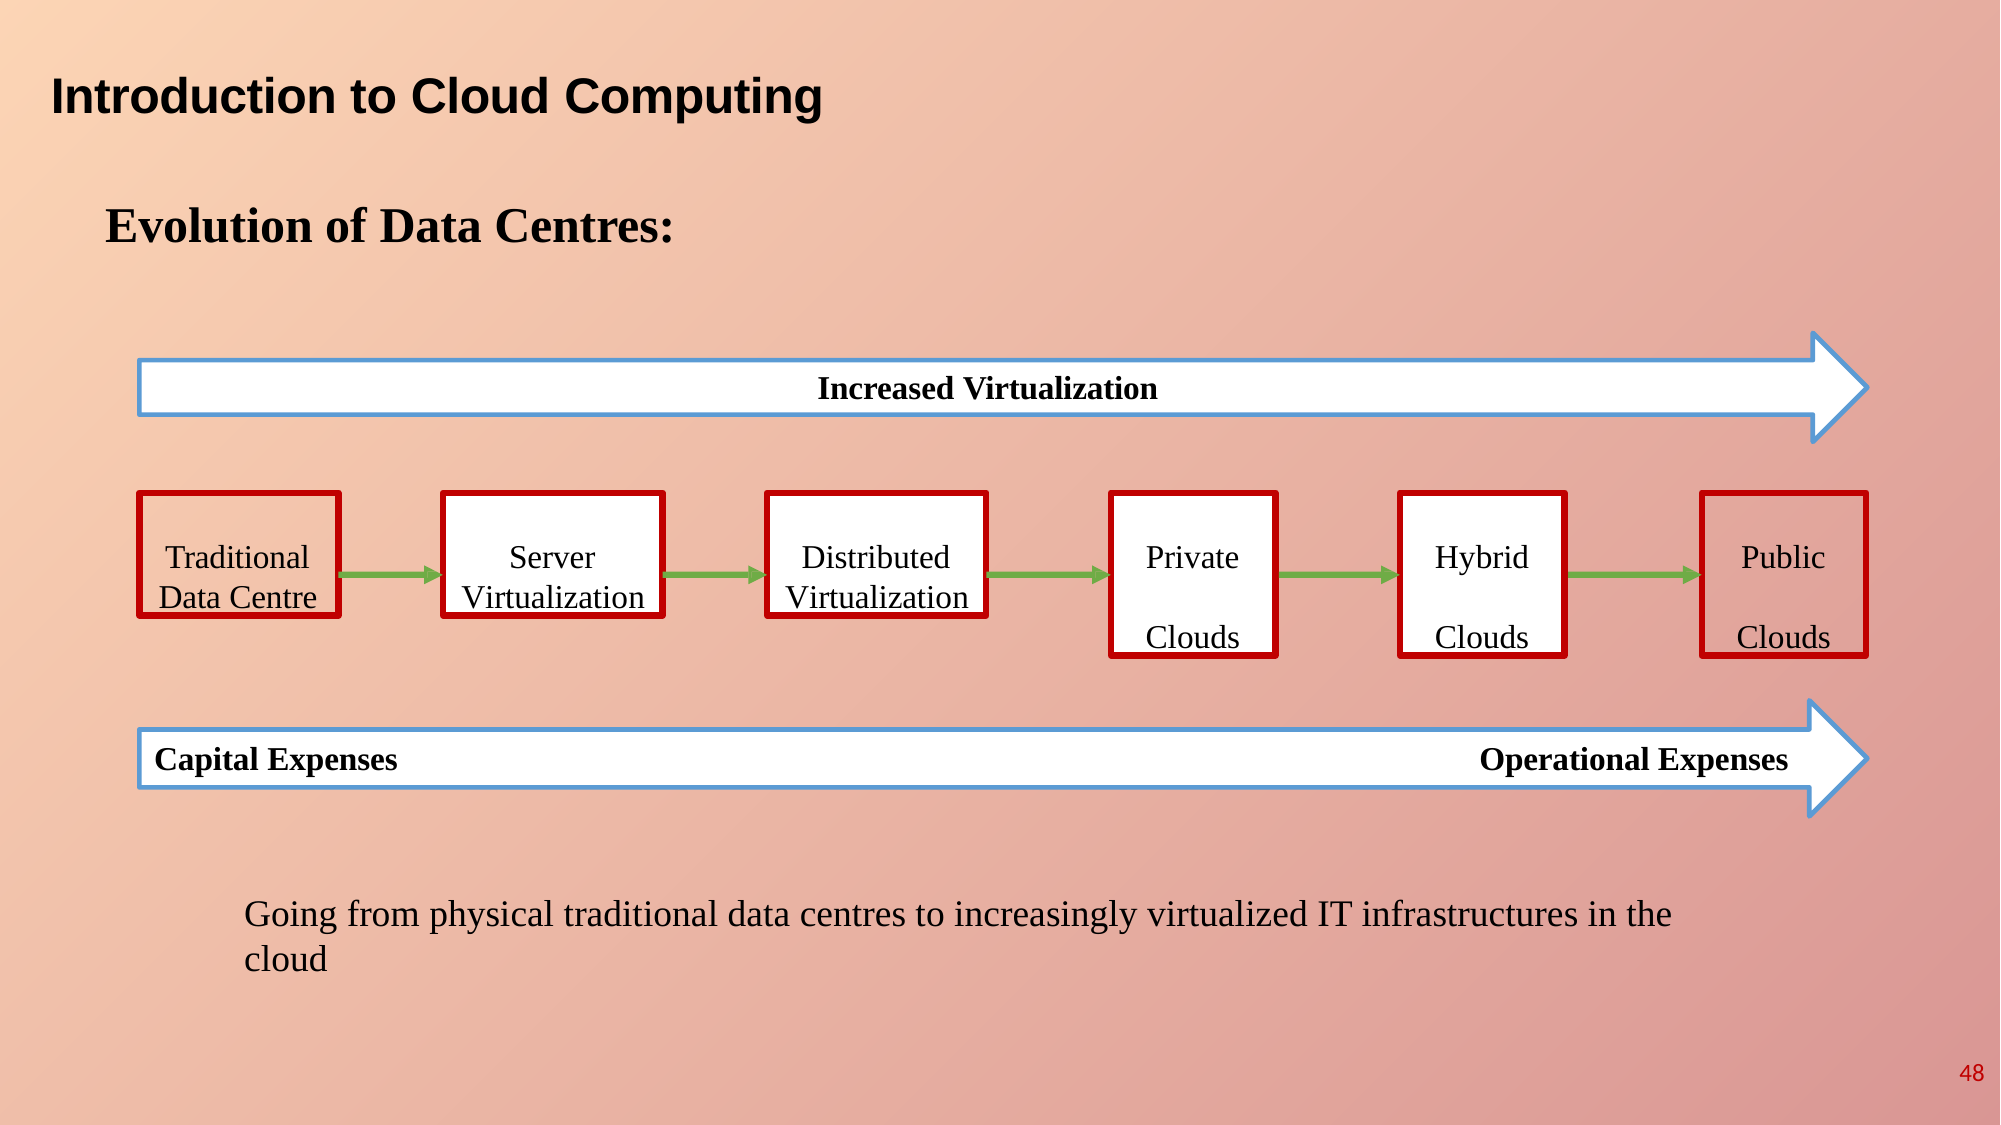

# Introduction to Cloud Computing
Evolution of Data Centres:

Increased Virtualization

Traditional  Data Centre

Server  Virtualization

Distributed  Virtualization

Private  Clouds

Hybrid  Clouds

Public  Clouds

Capital Expenses
Operational Expenses
Going from physical traditional data centres to increasingly virtualized IT infrastructures in the cloud
48